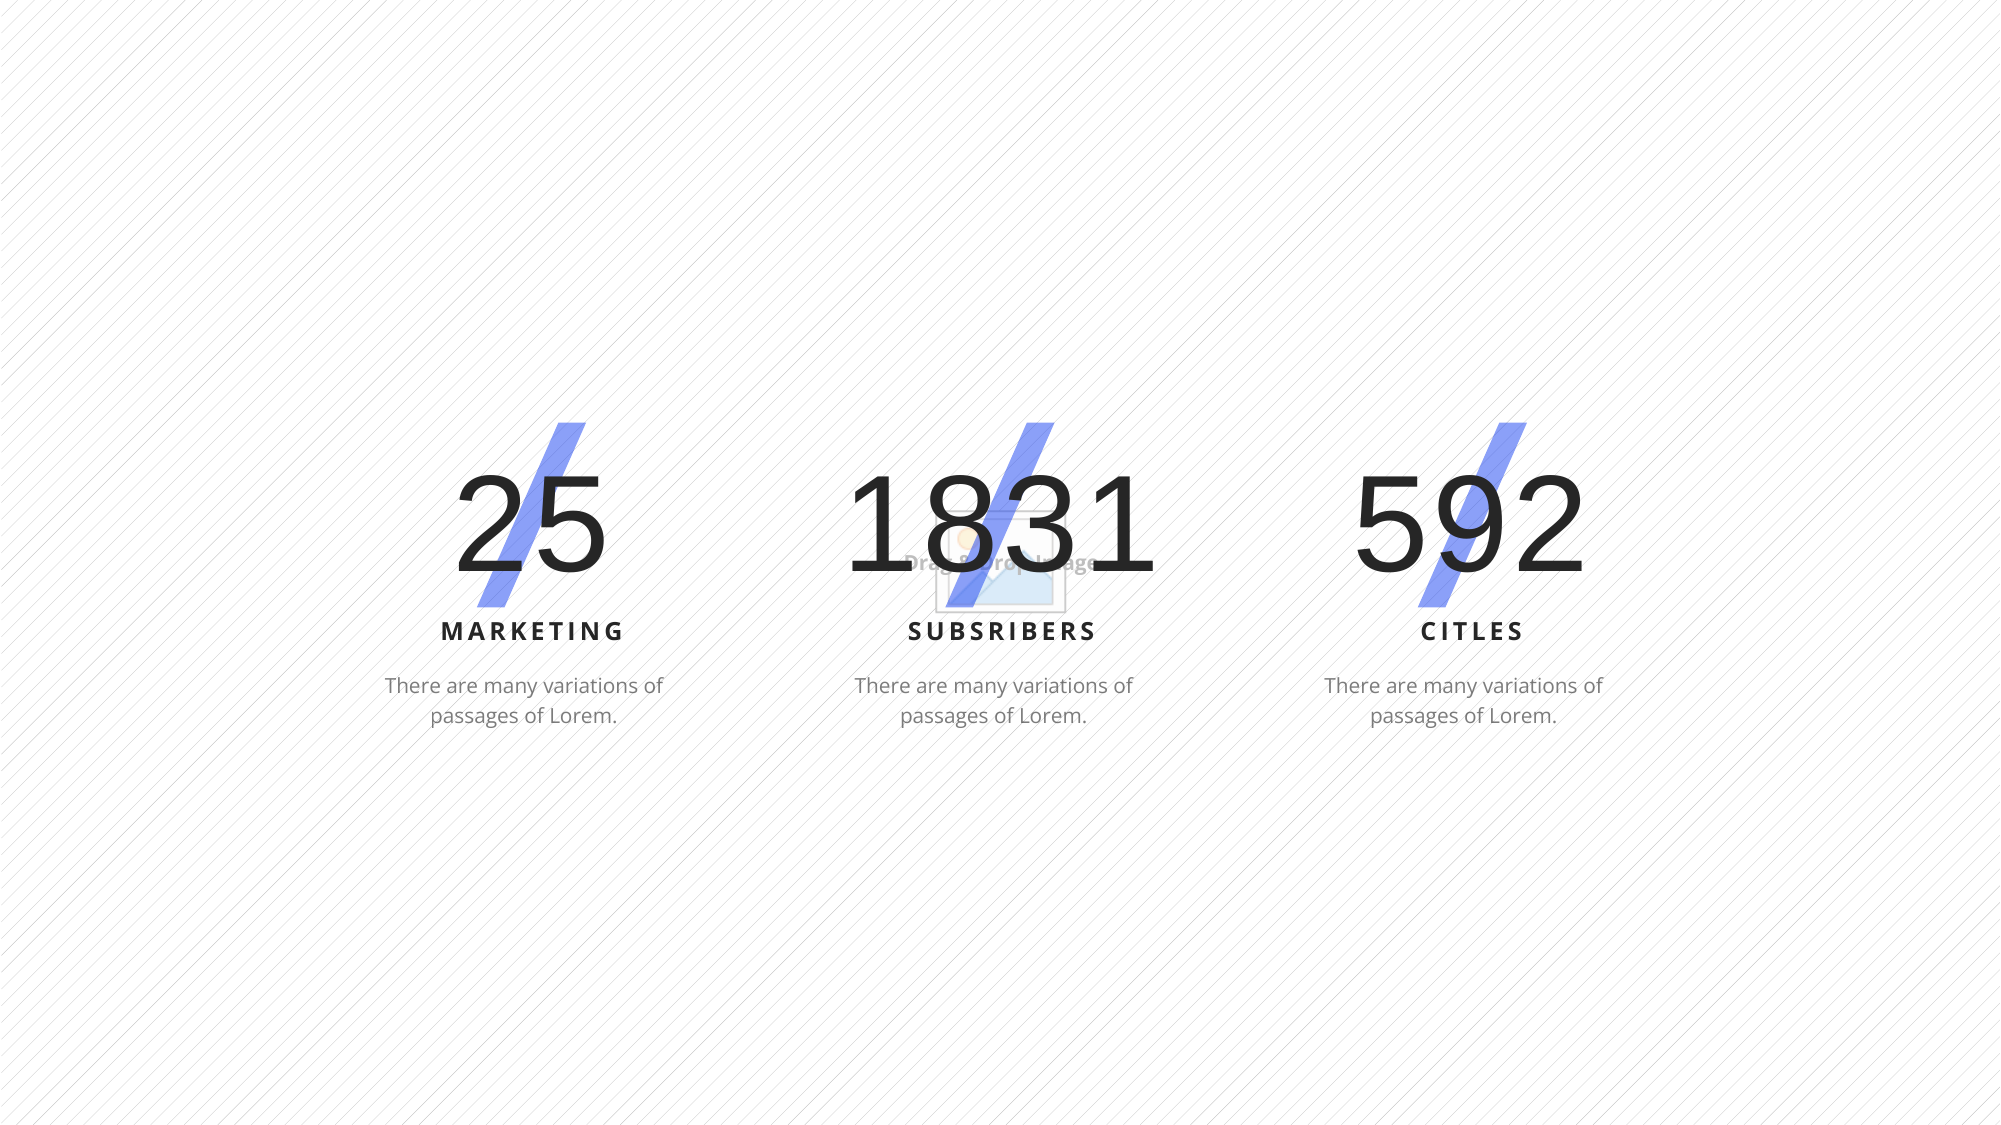

25
MARKETING
There are many variations of passages of Lorem.
1831
SUBSRIBERS
There are many variations of passages of Lorem.
592
CITLES
There are many variations of passages of Lorem.
24